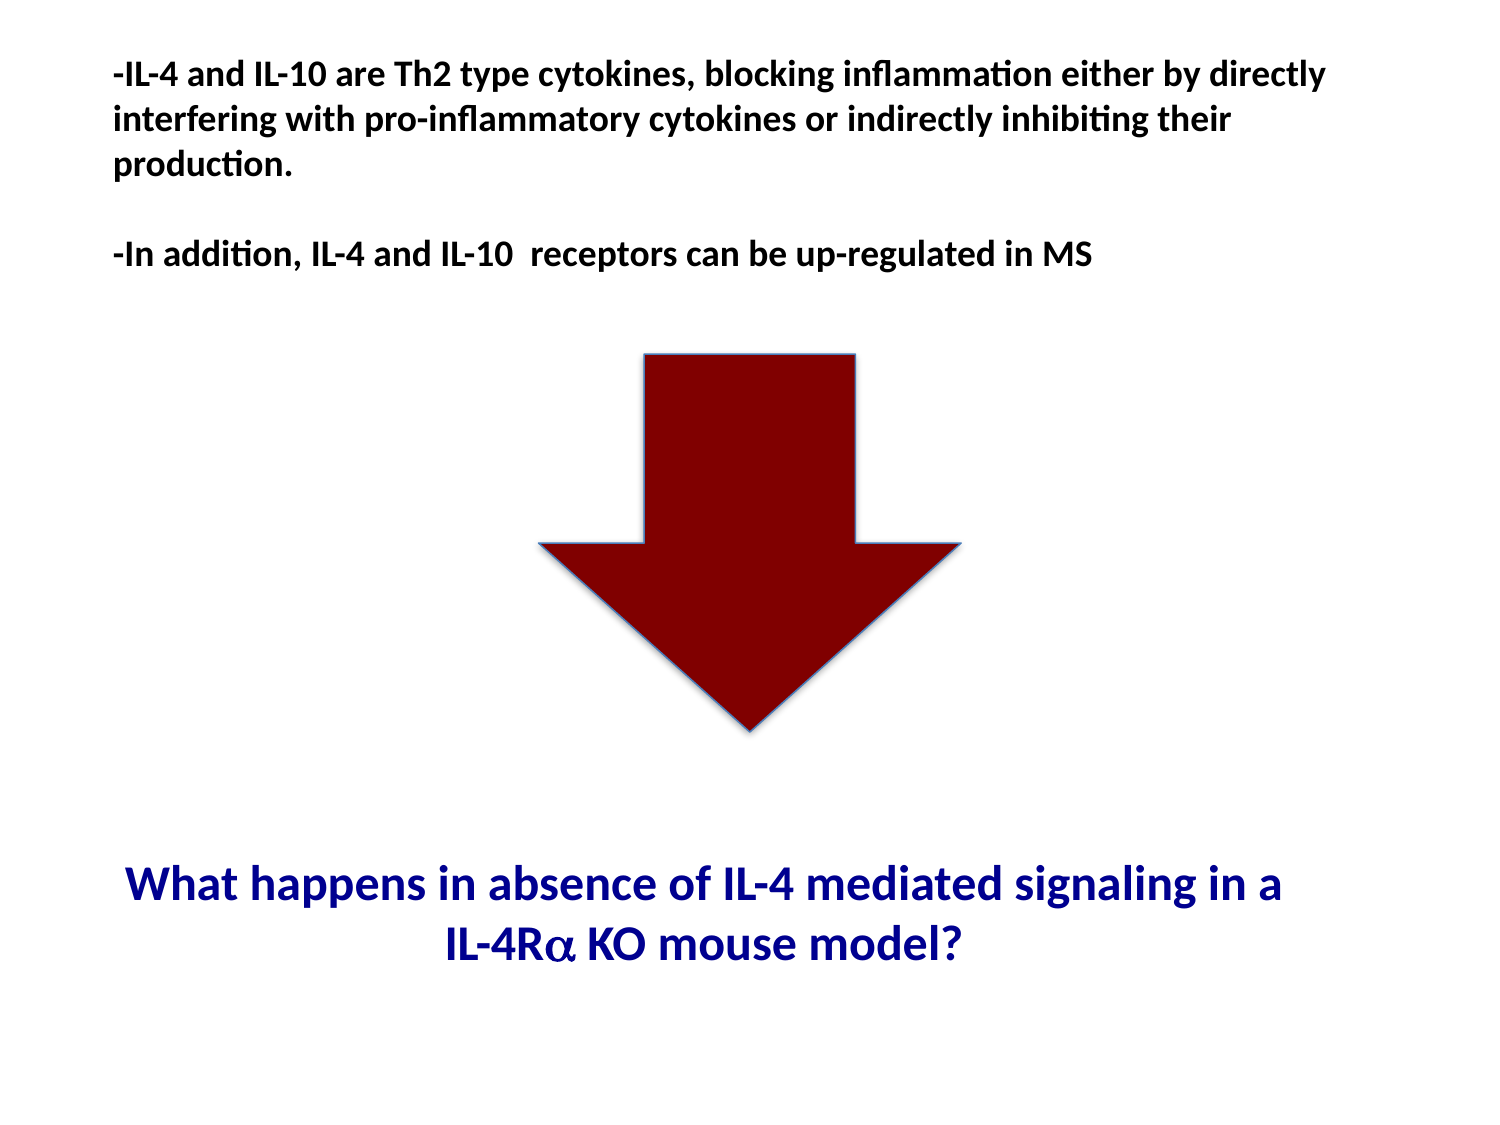

-IL-4 and IL-10 are Th2 type cytokines, blocking inflammation either by directly interfering with pro-inflammatory cytokines or indirectly inhibiting their production.

-In addition, IL-4 and IL-10  receptors can be up-regulated in MS

What happens in absence of IL-4 mediated signaling in a IL-4Rα KO mouse model?